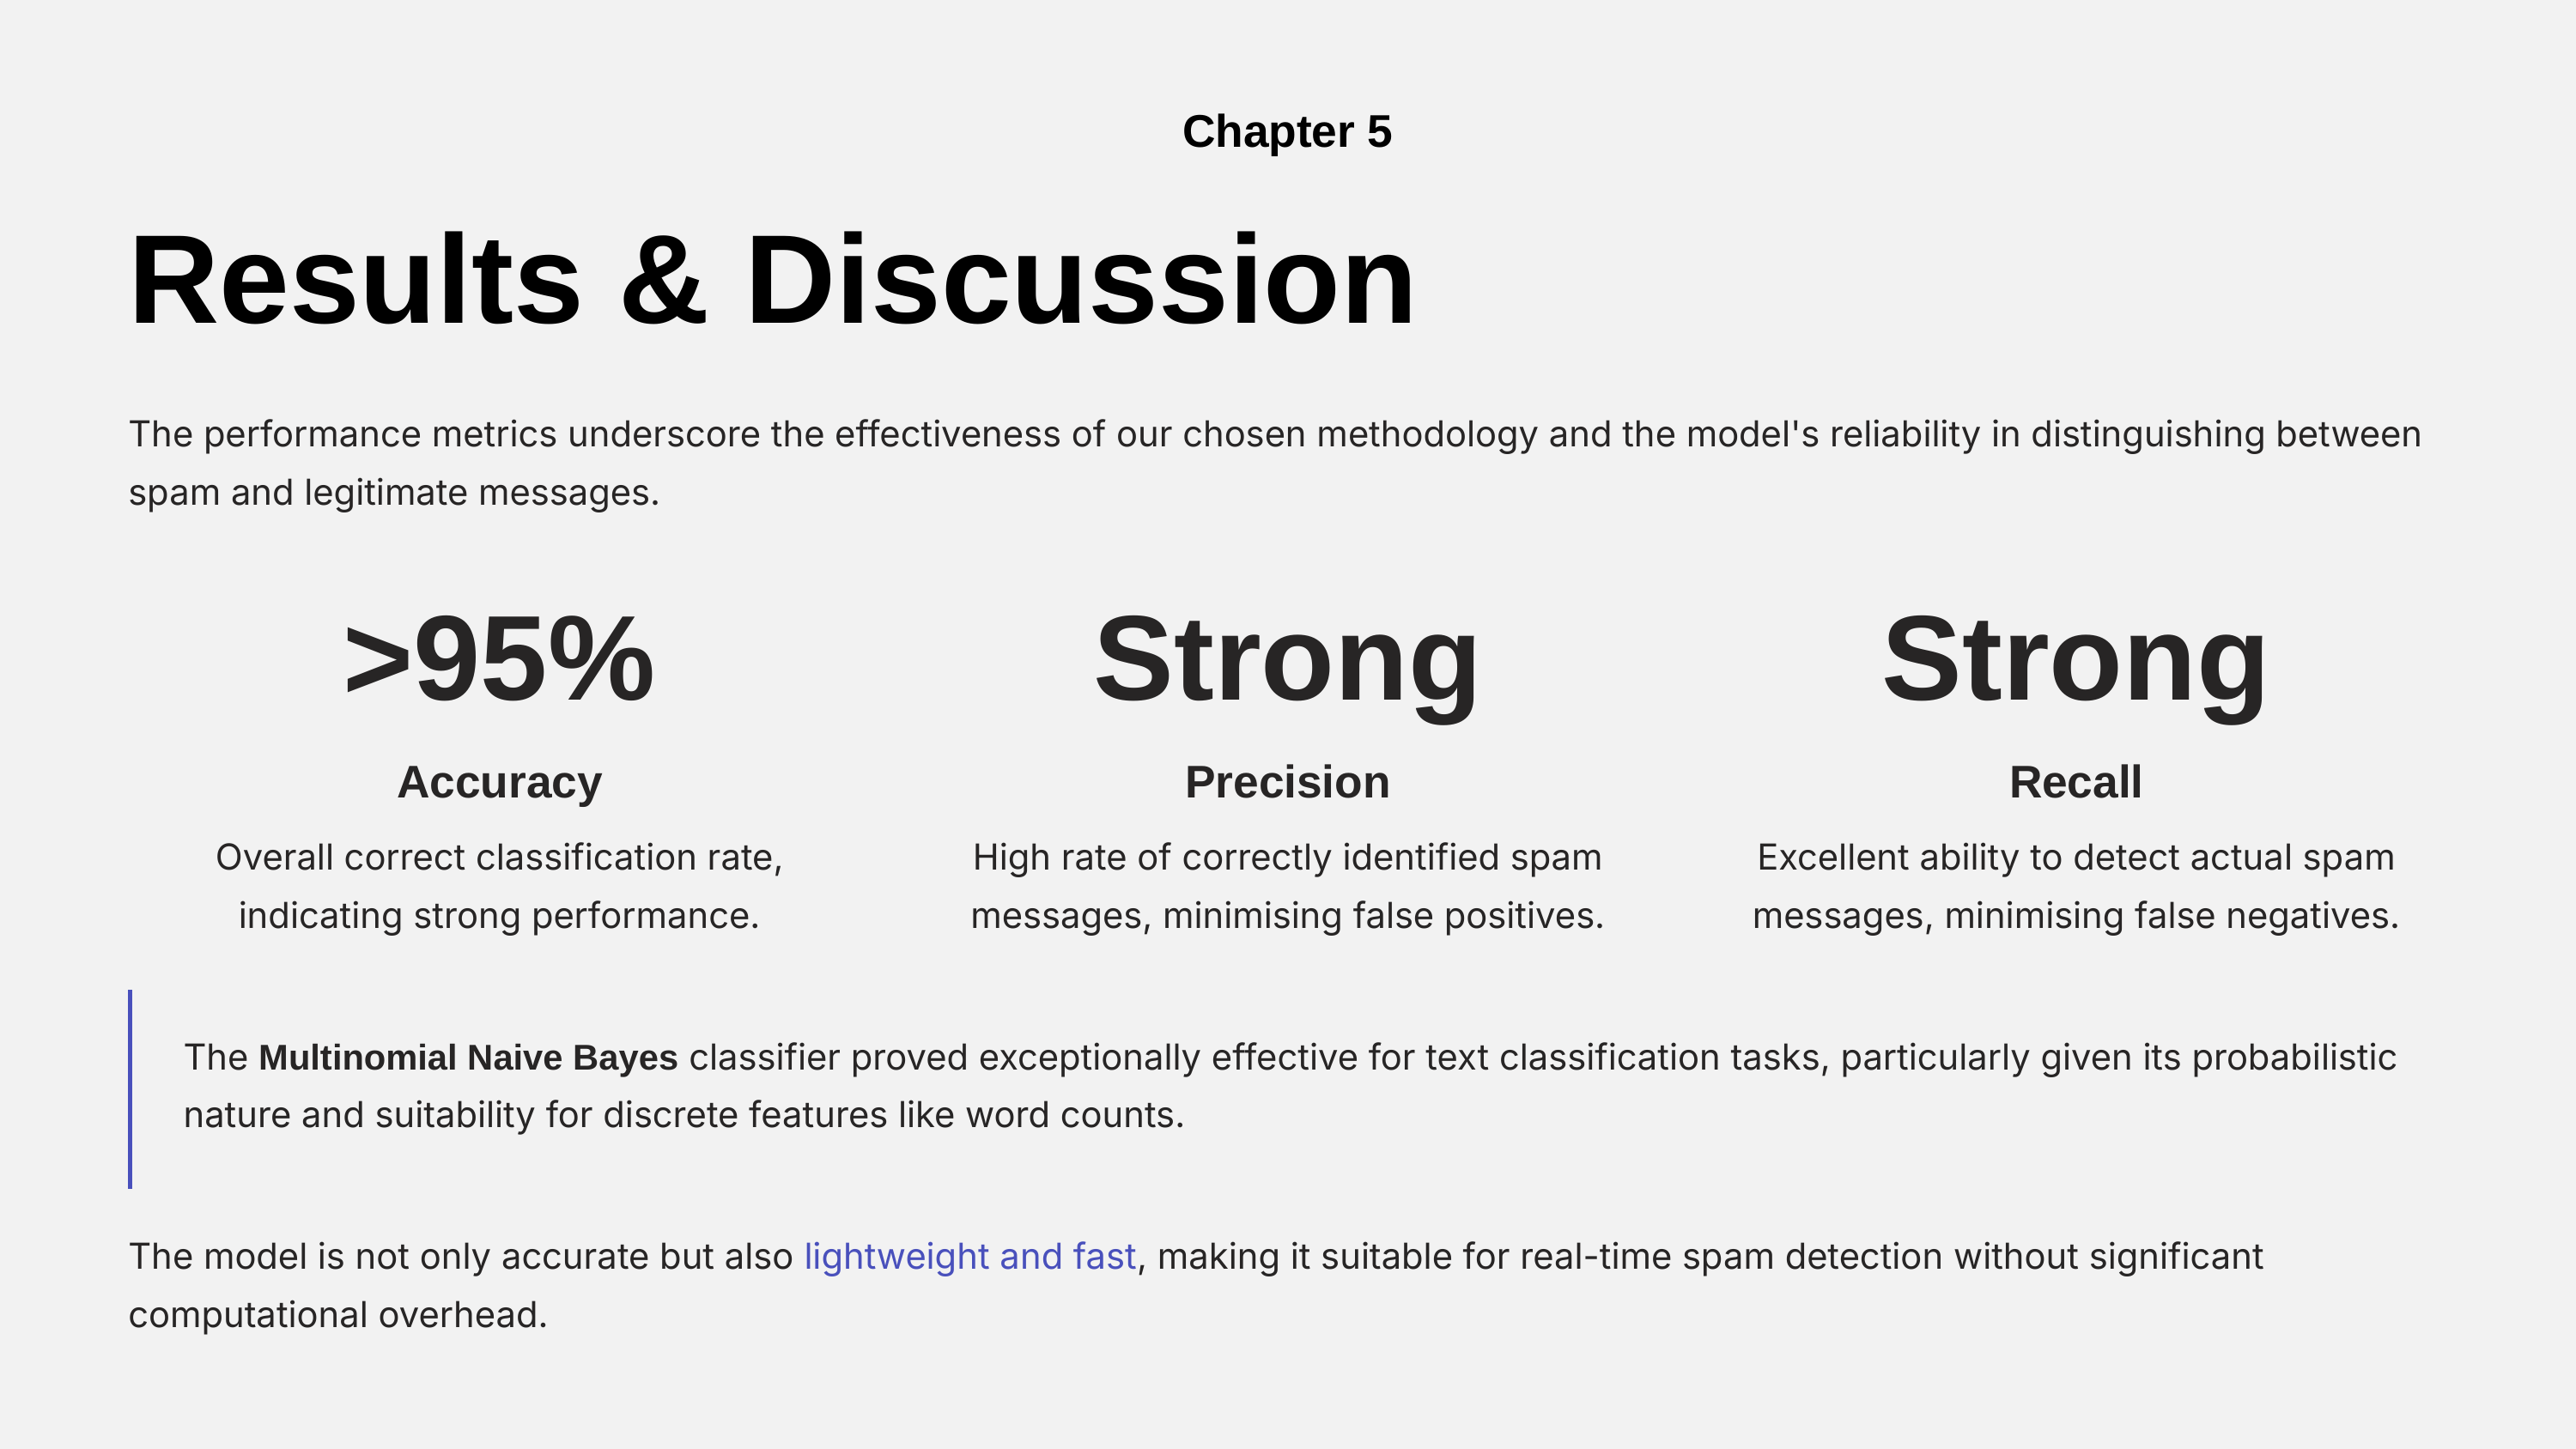

Chapter 5
Results & Discussion
The performance metrics underscore the effectiveness of our chosen methodology and the model's reliability in distinguishing between spam and legitimate messages.
>95%
Strong
Strong
Accuracy
Precision
Recall
Overall correct classification rate, indicating strong performance.
High rate of correctly identified spam messages, minimising false positives.
Excellent ability to detect actual spam messages, minimising false negatives.

The Multinomial Naive Bayes classifier proved exceptionally effective for text classification tasks, particularly given its probabilistic nature and suitability for discrete features like word counts.
The model is not only accurate but also lightweight and fast, making it suitable for real-time spam detection without significant computational overhead.